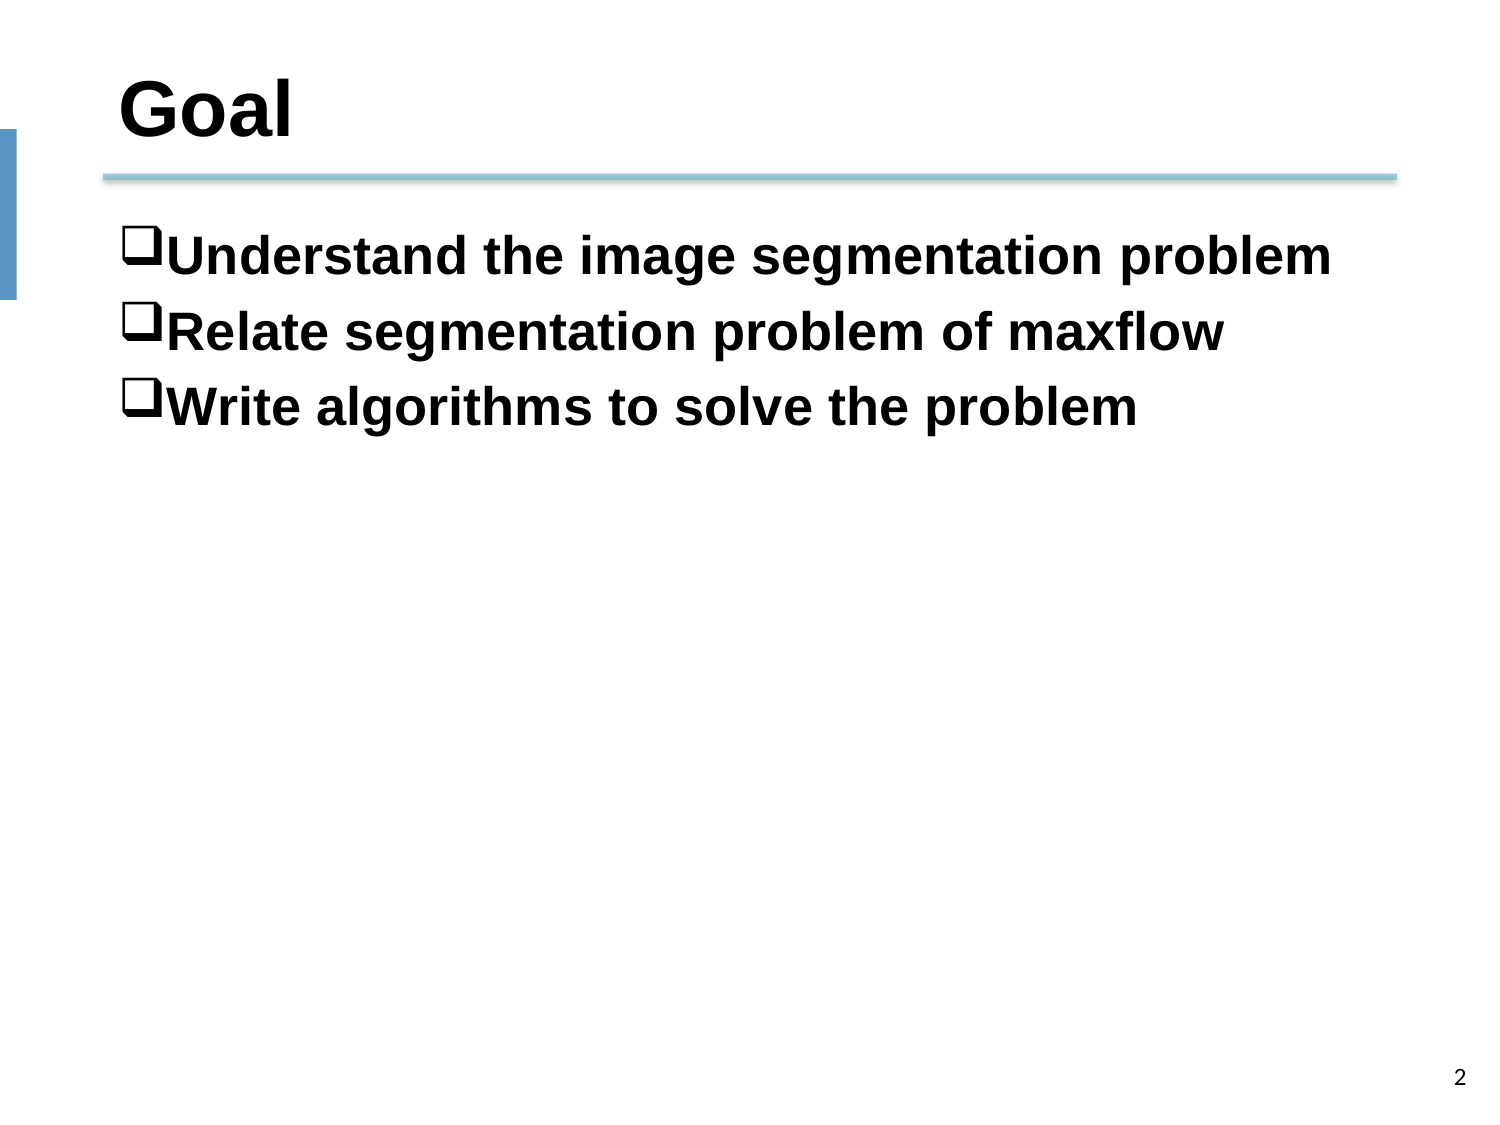

# Goal
Understand the image segmentation problem
Relate segmentation problem of maxflow
Write algorithms to solve the problem
2